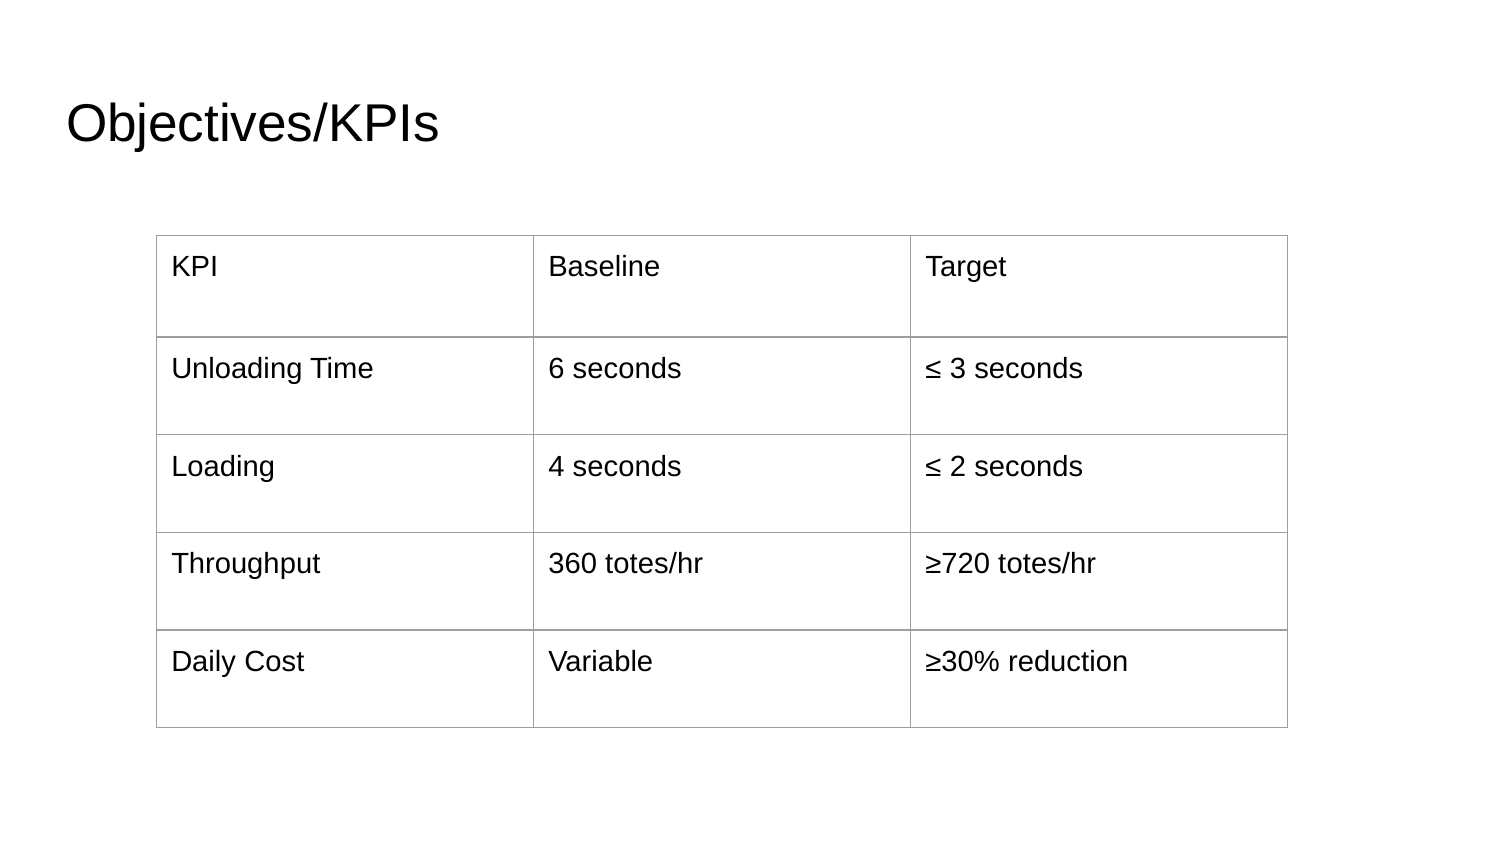

# Objectives/KPIs
| KPI | Baseline | Target |
| --- | --- | --- |
| Unloading Time | 6 seconds | ≤ 3 seconds |
| Loading | 4 seconds | ≤ 2 seconds |
| Throughput | 360 totes/hr | ≥720 totes/hr |
| Daily Cost | Variable | ≥30% reduction |